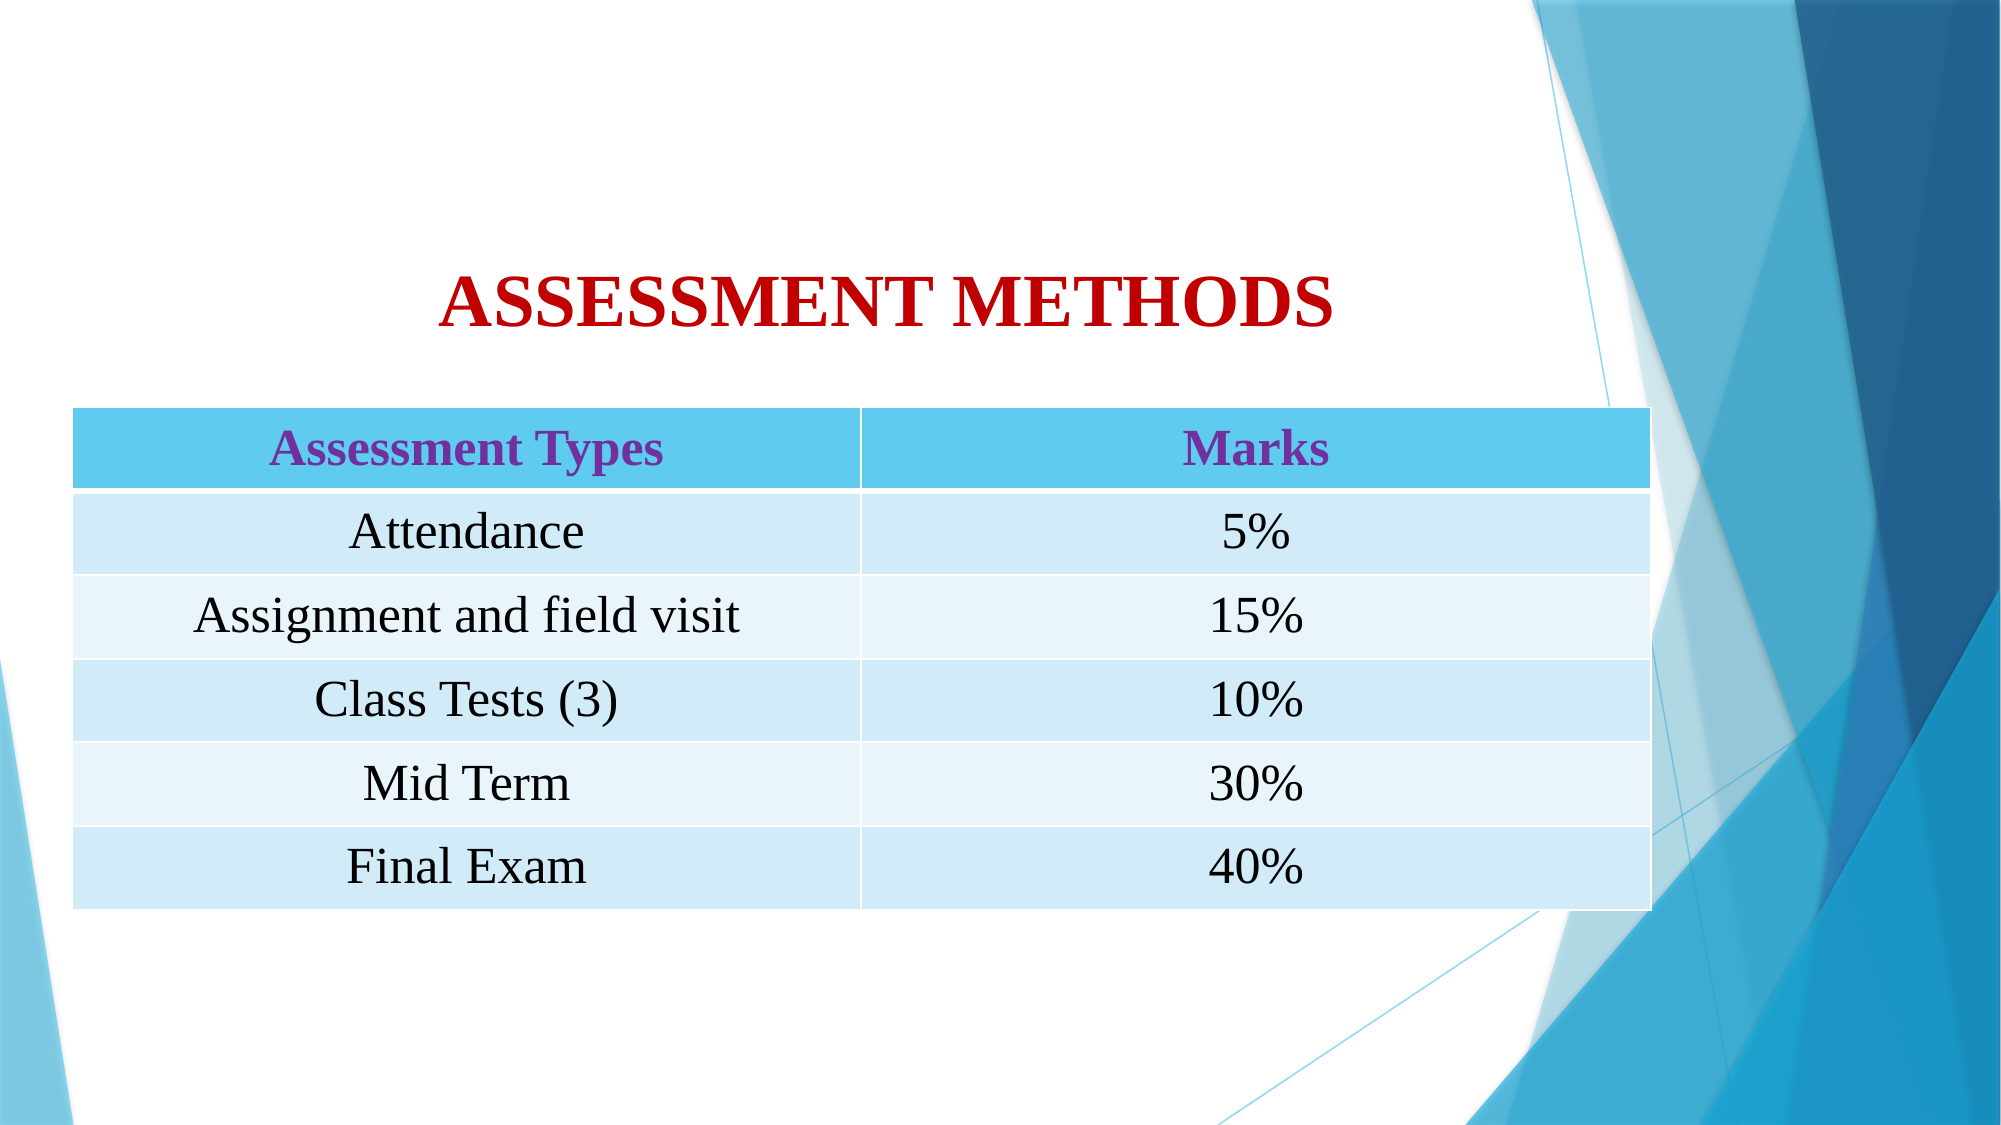

# ASSESSMENT METHODS
| Assessment Types | Marks |
| --- | --- |
| Attendance | 5% |
| Assignment and field visit | 15% |
| Class Tests (3) | 10% |
| Mid Term | 30% |
| Final Exam | 40% |